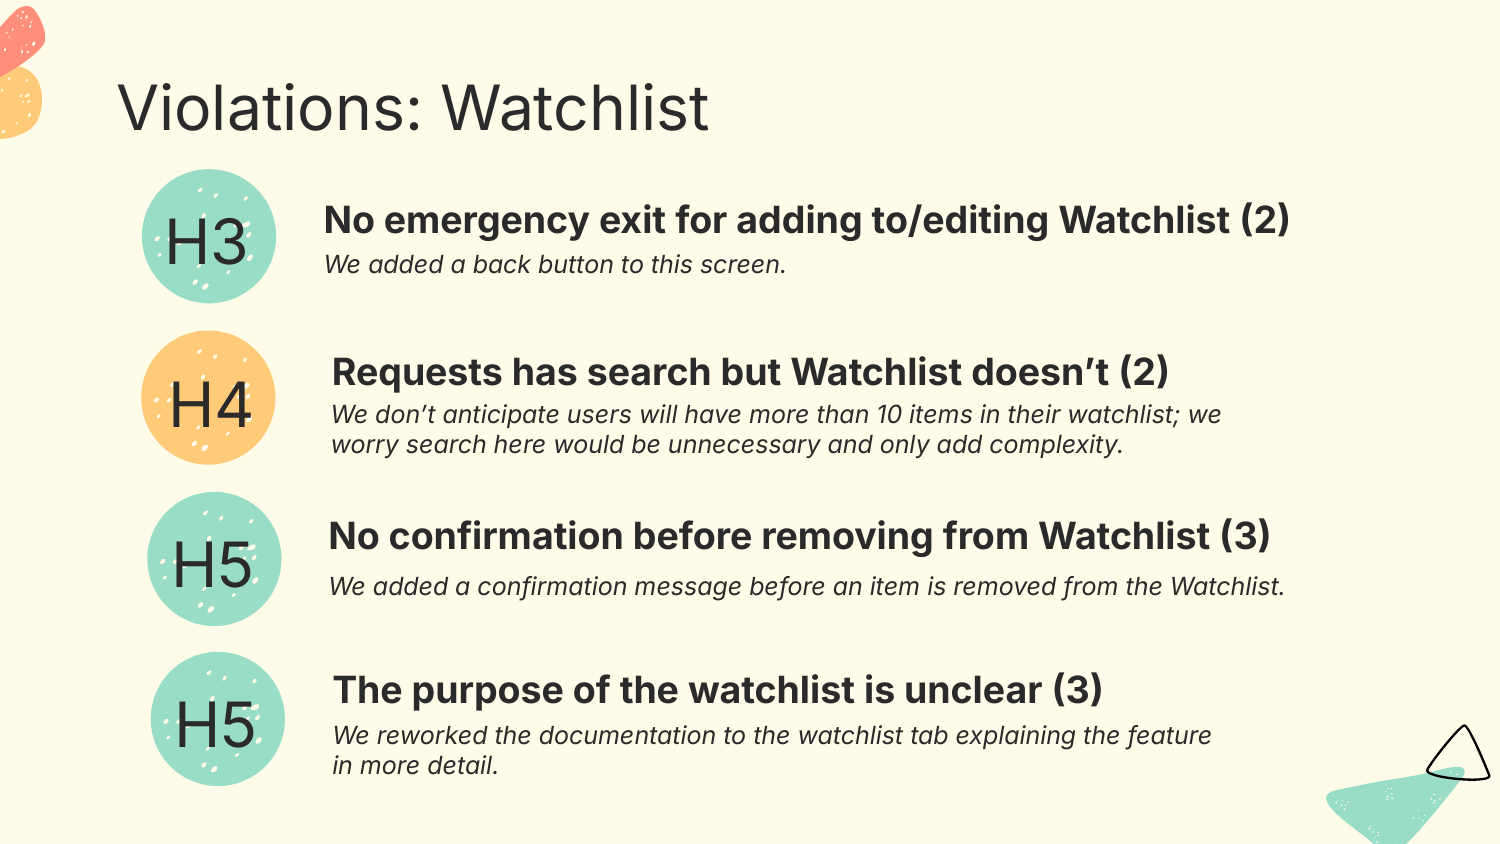

# Violations: Watchlist

No emergency exit for adding to/editing Watchlist (2)

H3
We added a back button to this screen.

Requests has search but Watchlist doesn’t (2)

H4

We don’t anticipate users will have more than 10 items in their watchlist; we worry search here would be unnecessary and only add complexity.

No confirmation before removing from Watchlist (3)

H5
We added a confirmation message before an item is removed from the Watchlist.

The purpose of the watchlist is unclear (3)

H5
We reworked the documentation to the watchlist tab explaining the feature in more detail.